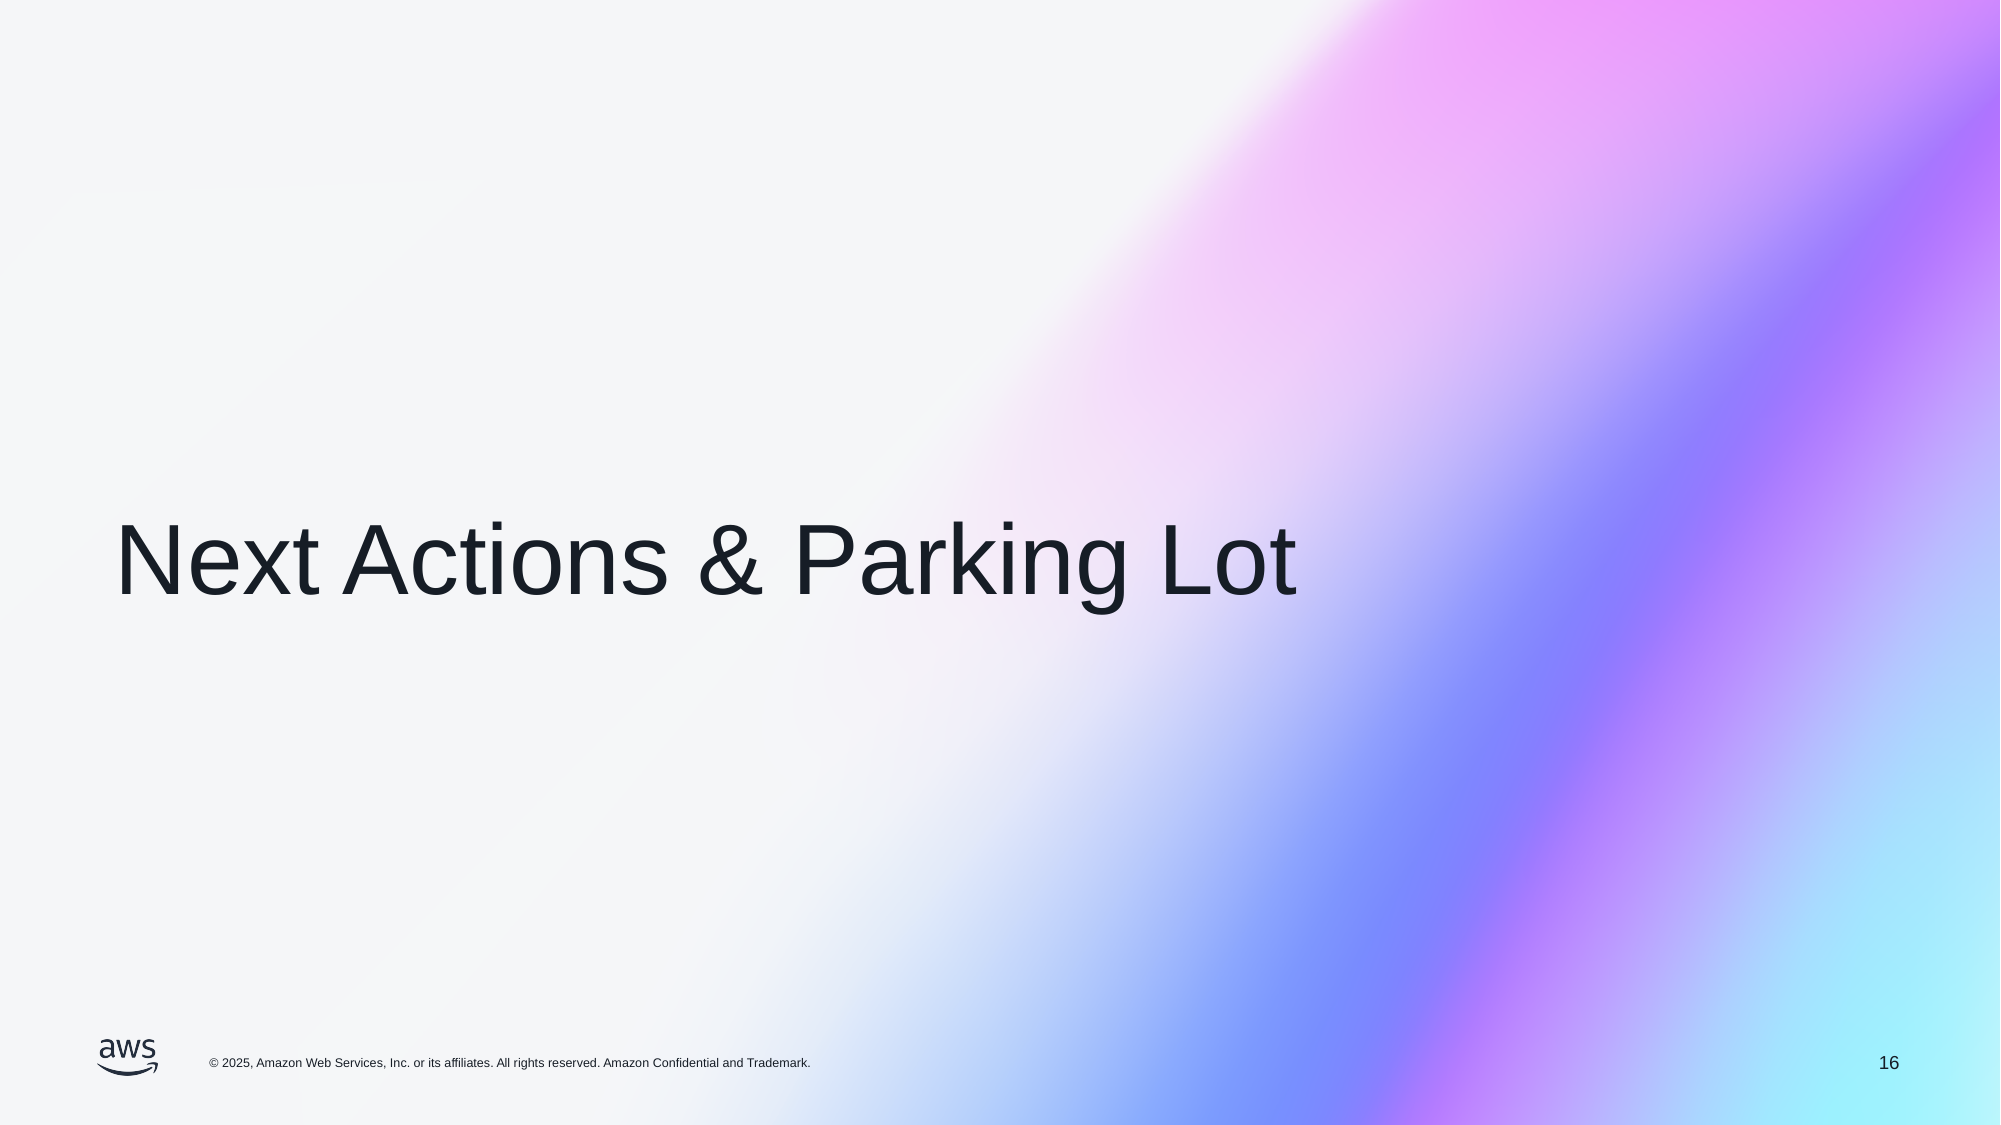

# Next Actions & Parking Lot
16